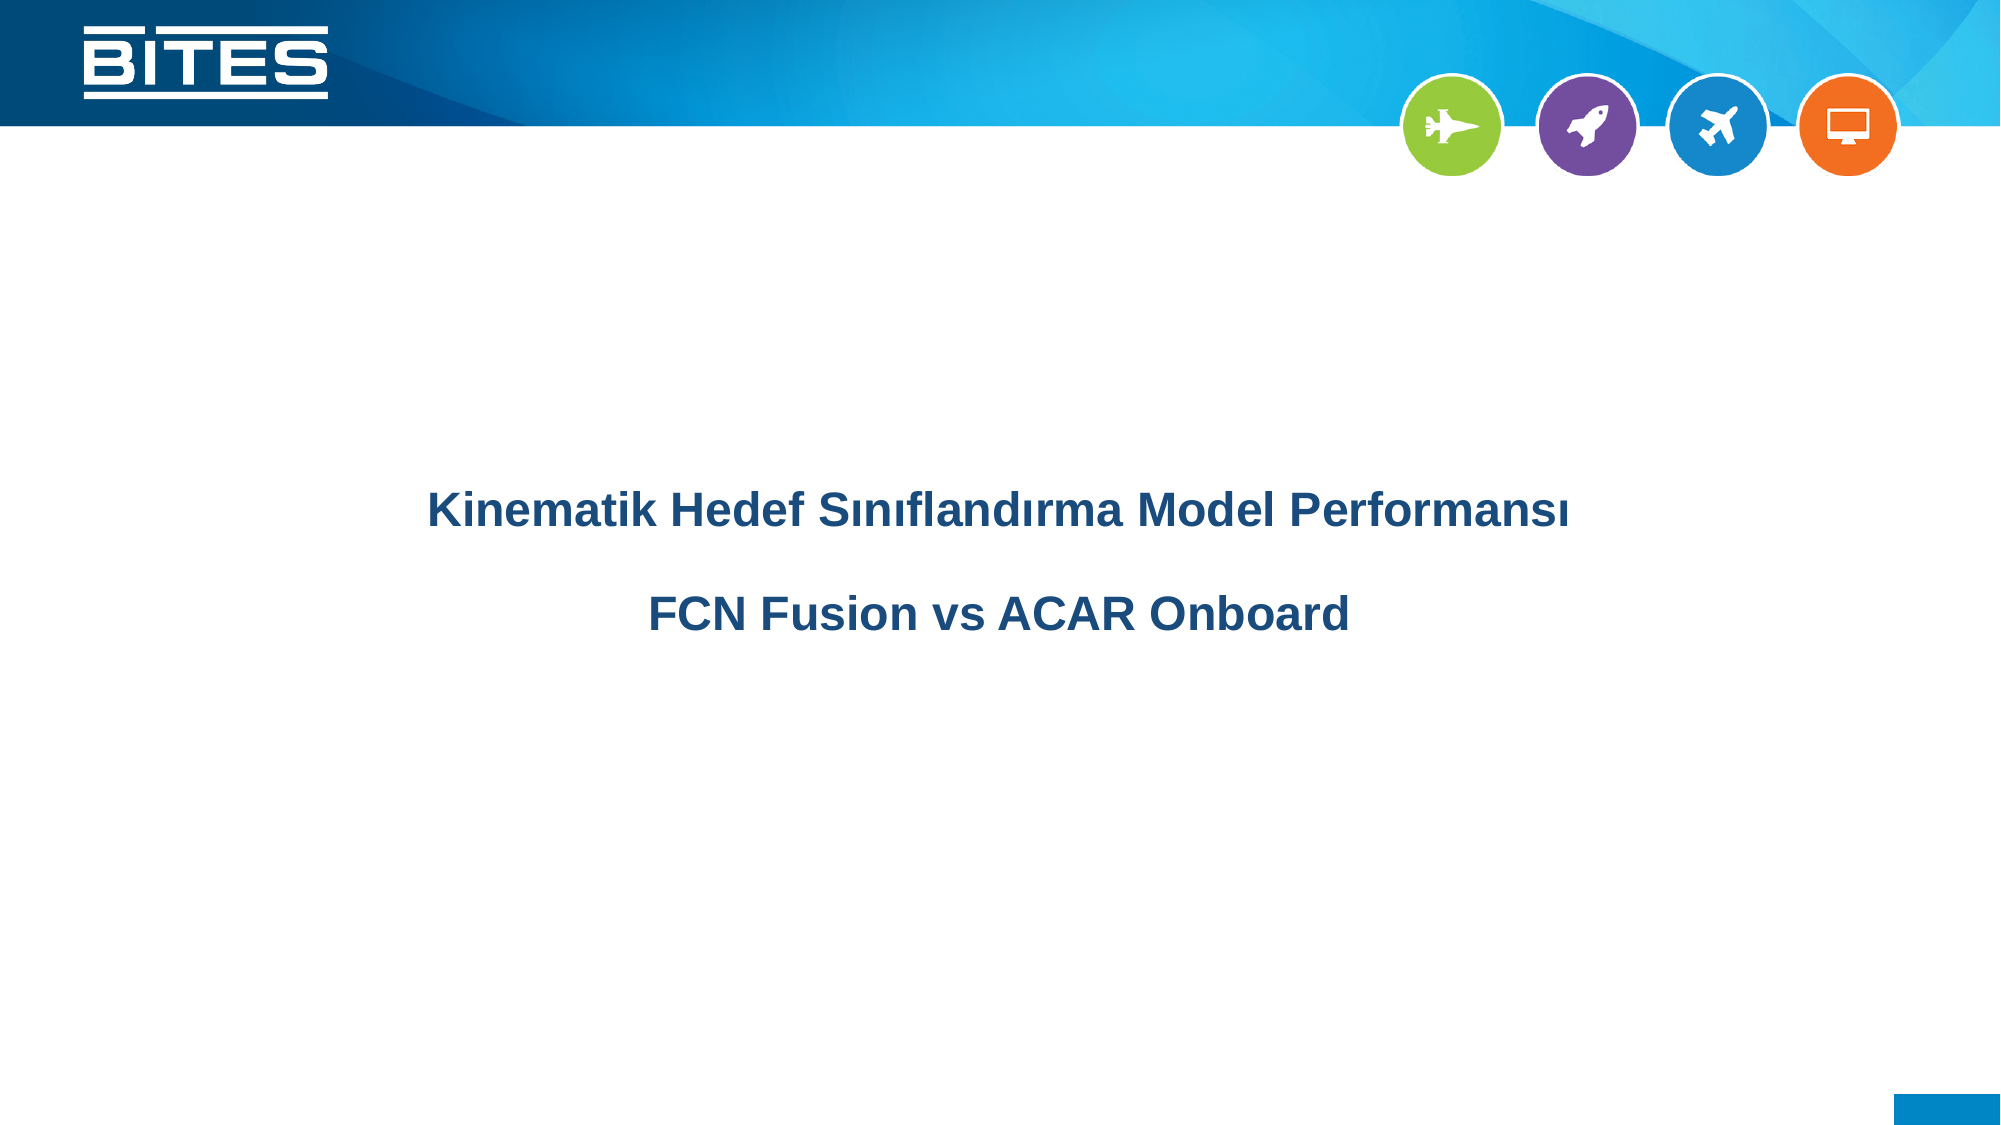

# Kinematik Hedef Sınıflandırma Model Performansı FCN Fusion vs ACAR Onboard